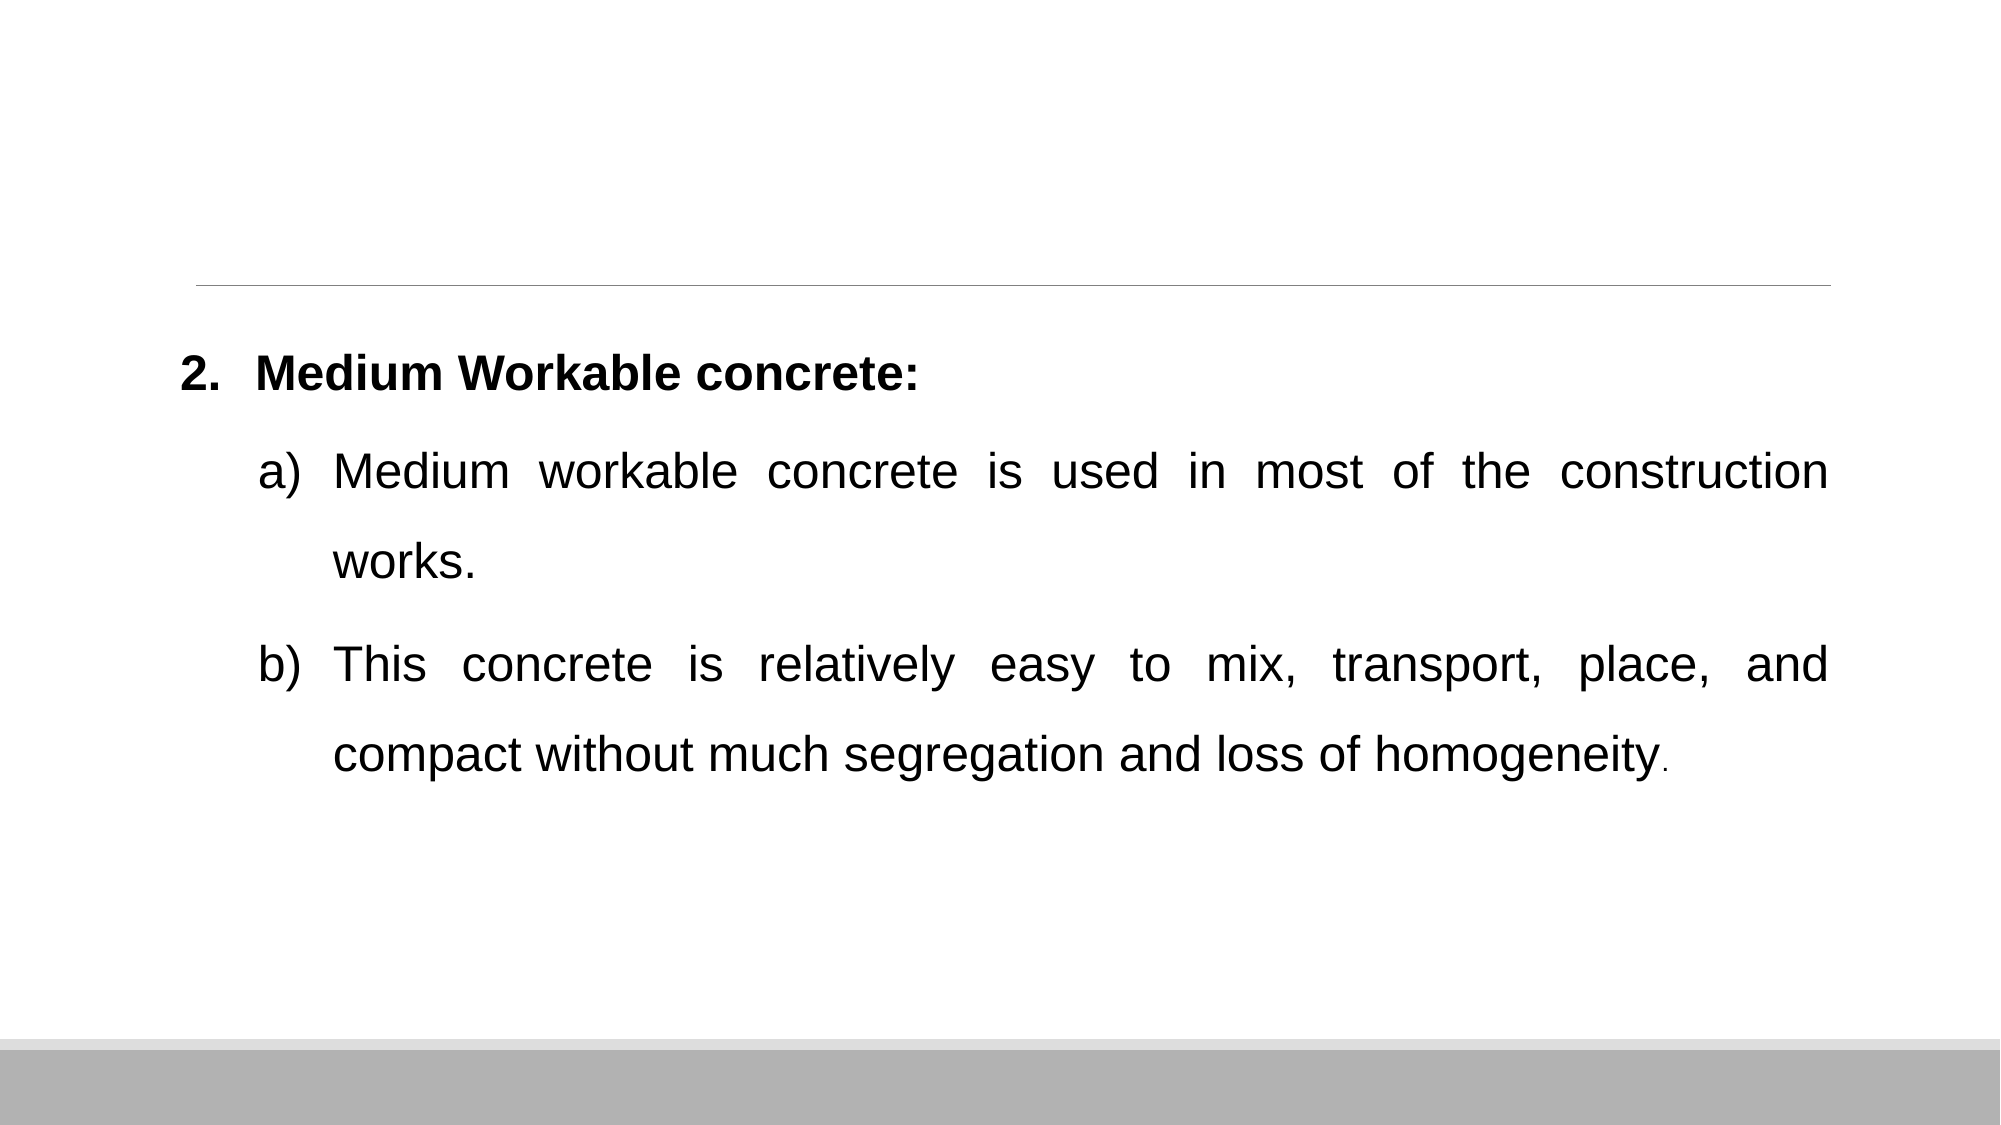

#
Medium Workable concrete:
Medium workable concrete is used in most of the construction works.
This concrete is relatively easy to mix, transport, place, and compact without much segregation and loss of homogeneity.